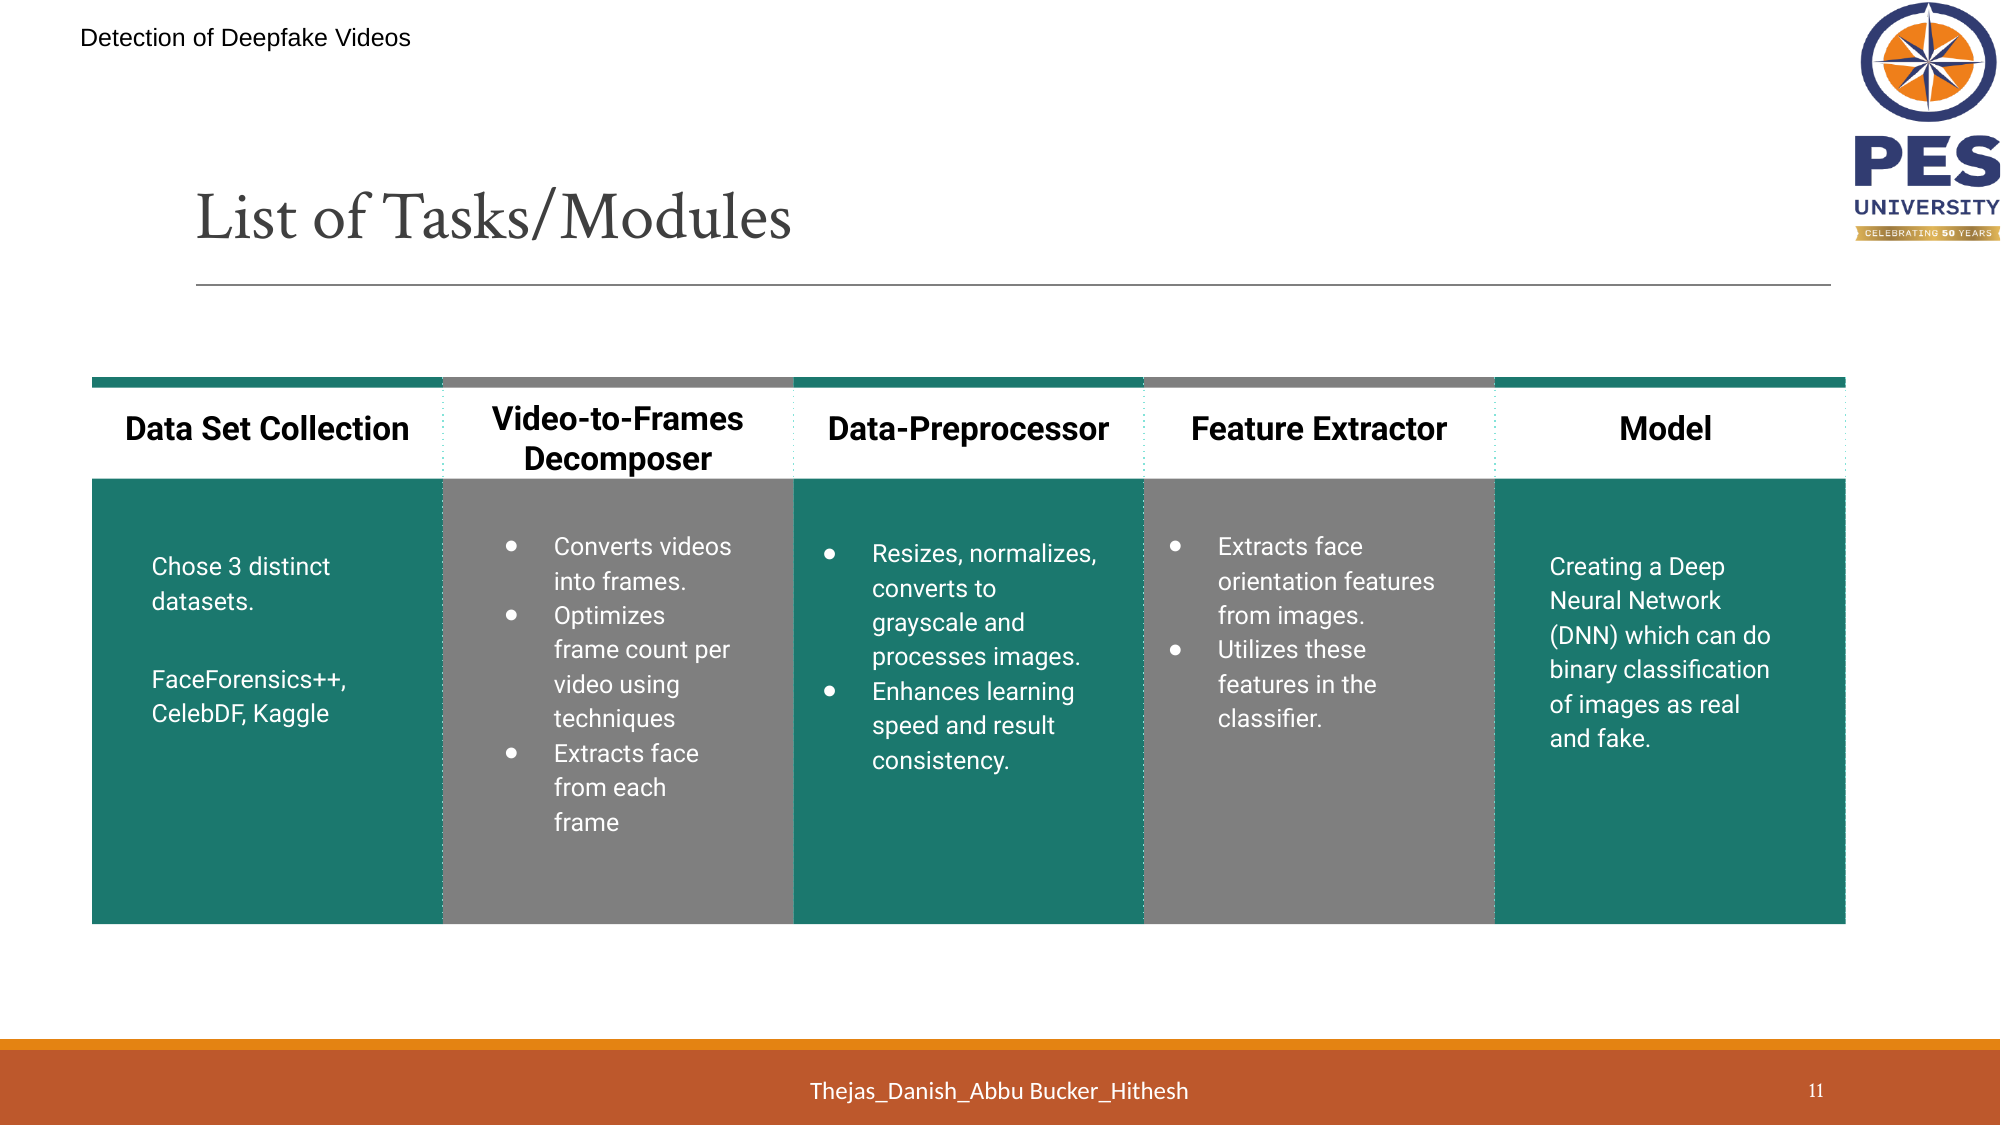

Detection of Deepfake Videos

# List of Tasks/Modules

Data Set Collection

Chose 3 distinct datasets.
FaceForensics++, CelebDF, Kaggle

Video-to-Frames Decomposer

Converts videos into frames.
Optimizes frame count per video using techniques
Extracts face from each frame

Data-Preprocessor

Resizes, normalizes, converts to grayscale and processes images.
Enhances learning speed and result consistency.

Feature Extractor

Extracts face orientation features from images.
Utilizes these features in the classifier.

Model

Creating a Deep Neural Network (DNN) which can do binary classification of images as real and fake.

Thejas_Danish_Abbu Bucker_Hithesh
11